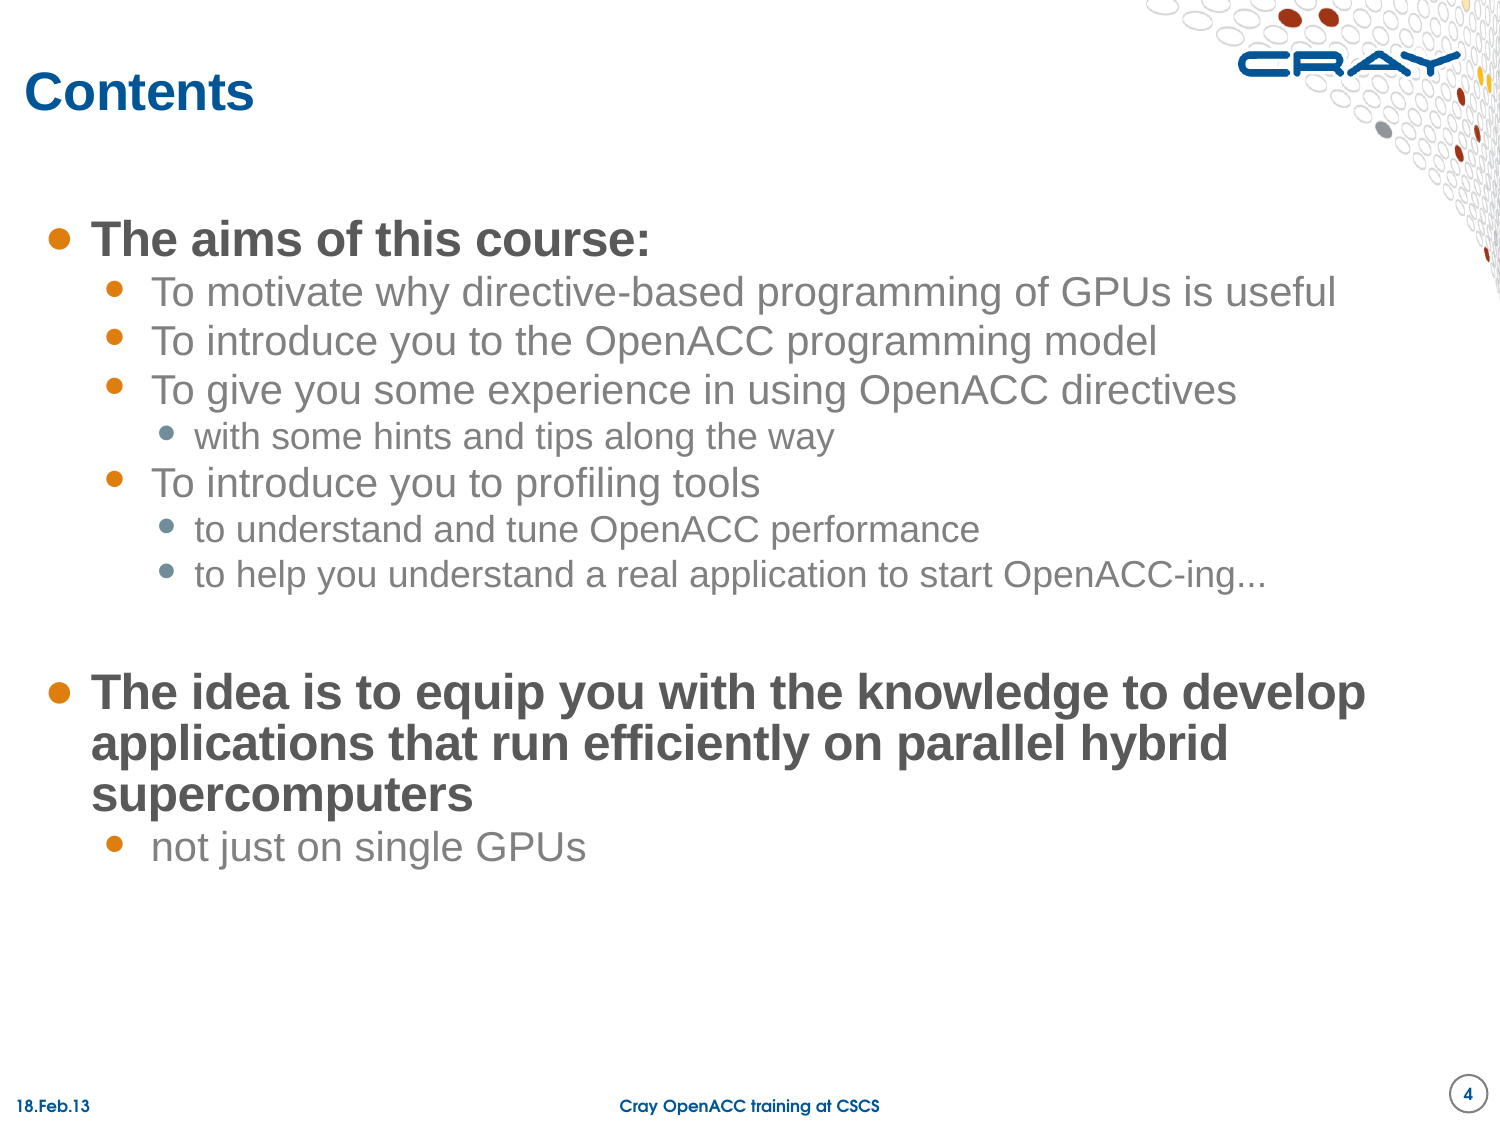

# Contents
The aims of this course:
To motivate why directive-based programming of GPUs is useful
To introduce you to the OpenACC programming model
To give you some experience in using OpenACC directives
with some hints and tips along the way
To introduce you to profiling tools
to understand and tune OpenACC performance
to help you understand a real application to start OpenACC-ing...

The idea is to equip you with the knowledge to develop applications that run efficiently on parallel hybrid supercomputers
not just on single GPUs
4
18.Feb.13
Cray OpenACC training at CSCS